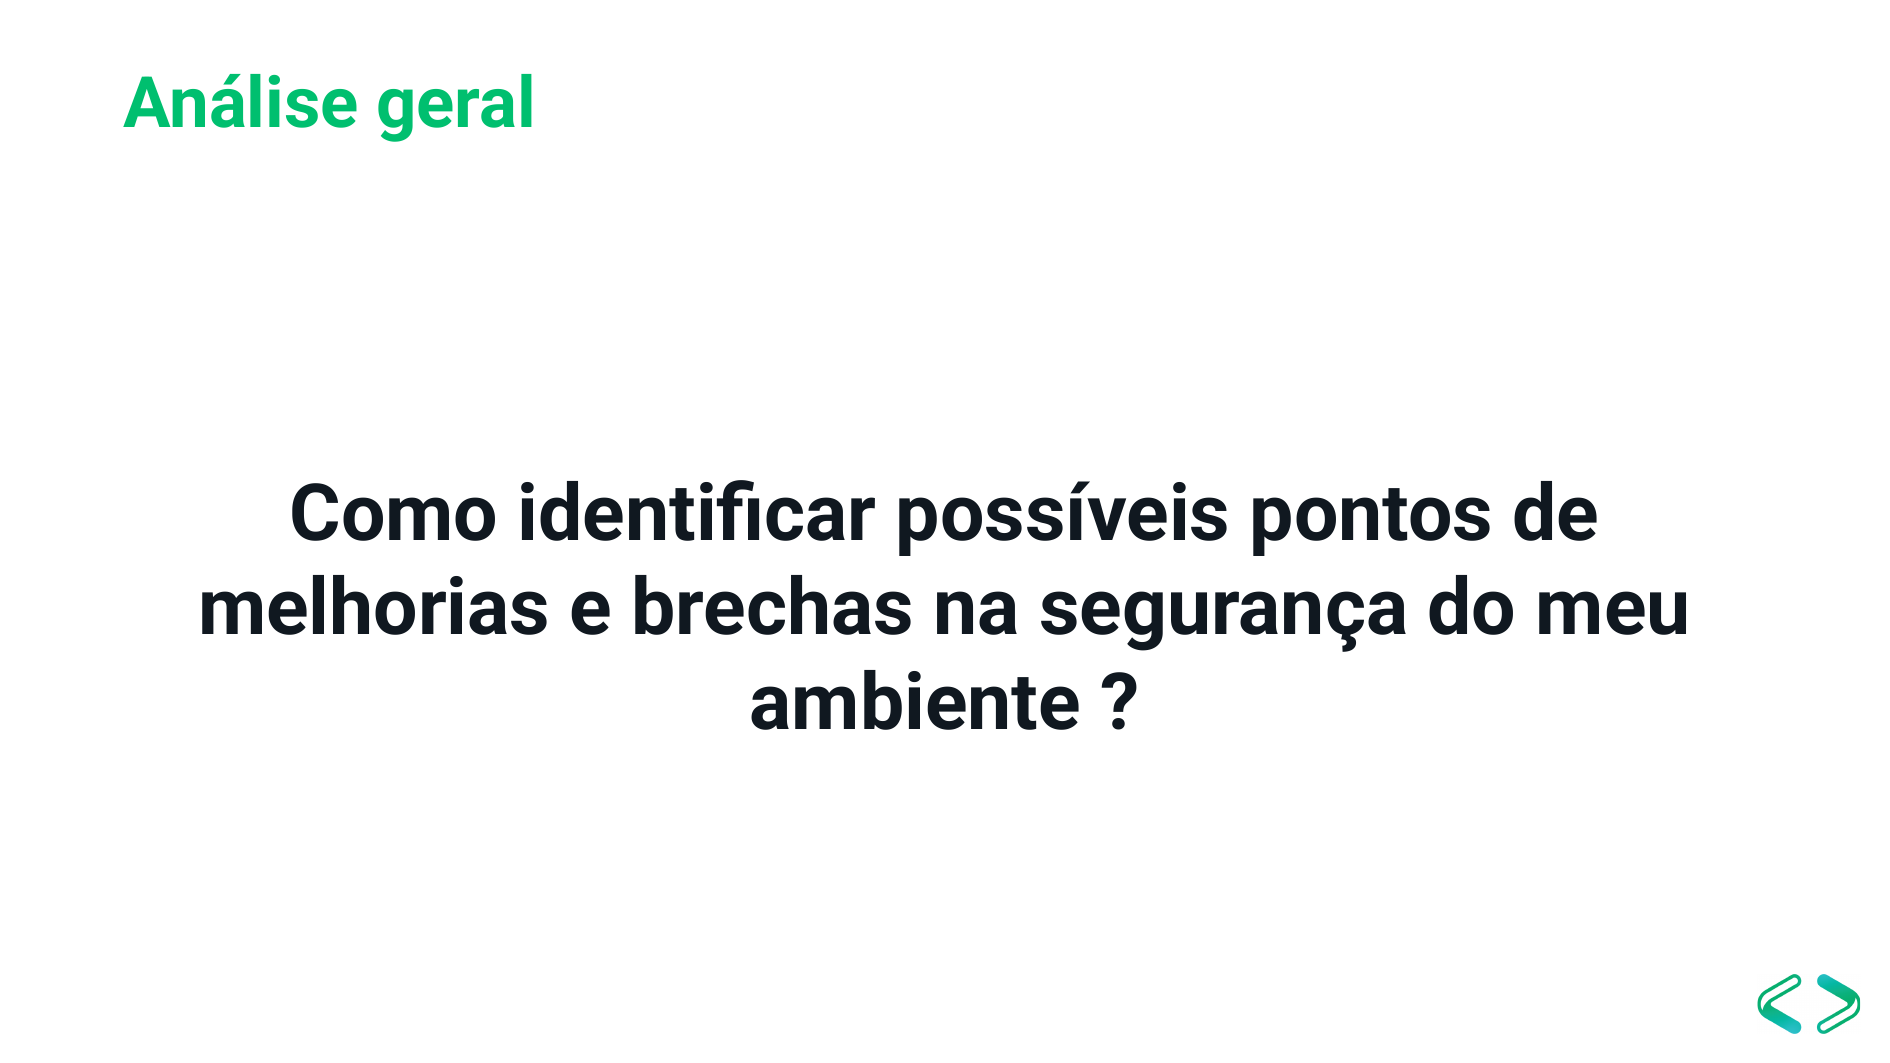

Análise geral
Como identificar possíveis pontos de melhorias e brechas na segurança do meu ambiente ?